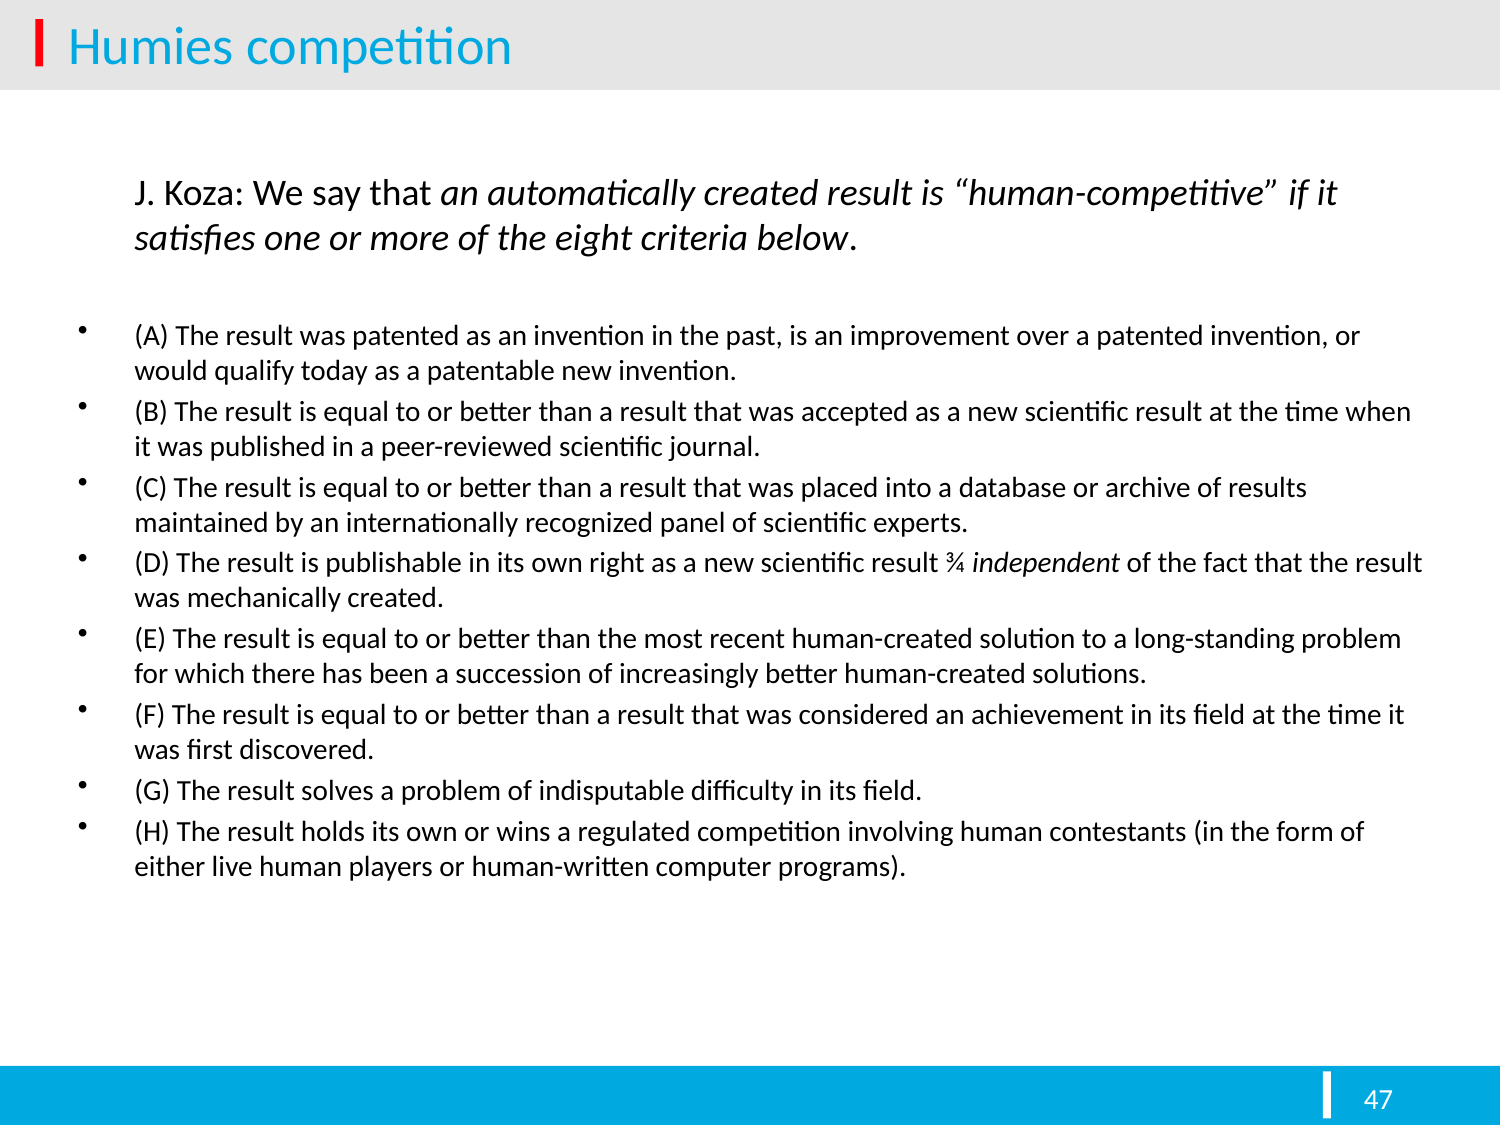

# Humies competition
	J. Koza: We say that an automatically created result is “human-competitive” if it satisfies one or more of the eight criteria below.

(A) The result was patented as an invention in the past, is an improvement over a patented invention, or would qualify today as a patentable new invention.
(B) The result is equal to or better than a result that was accepted as a new scientific result at the time when it was published in a peer-reviewed scientific journal.
(C) The result is equal to or better than a result that was placed into a database or archive of results maintained by an internationally recognized panel of scientific experts.
(D) The result is publishable in its own right as a new scientific result ¾ independent of the fact that the result was mechanically created.
(E) The result is equal to or better than the most recent human-created solution to a long-standing problem for which there has been a succession of increasingly better human-created solutions.
(F) The result is equal to or better than a result that was considered an achievement in its field at the time it was first discovered.
(G) The result solves a problem of indisputable difficulty in its field.
(H) The result holds its own or wins a regulated competition involving human contestants (in the form of either live human players or human-written computer programs).
47